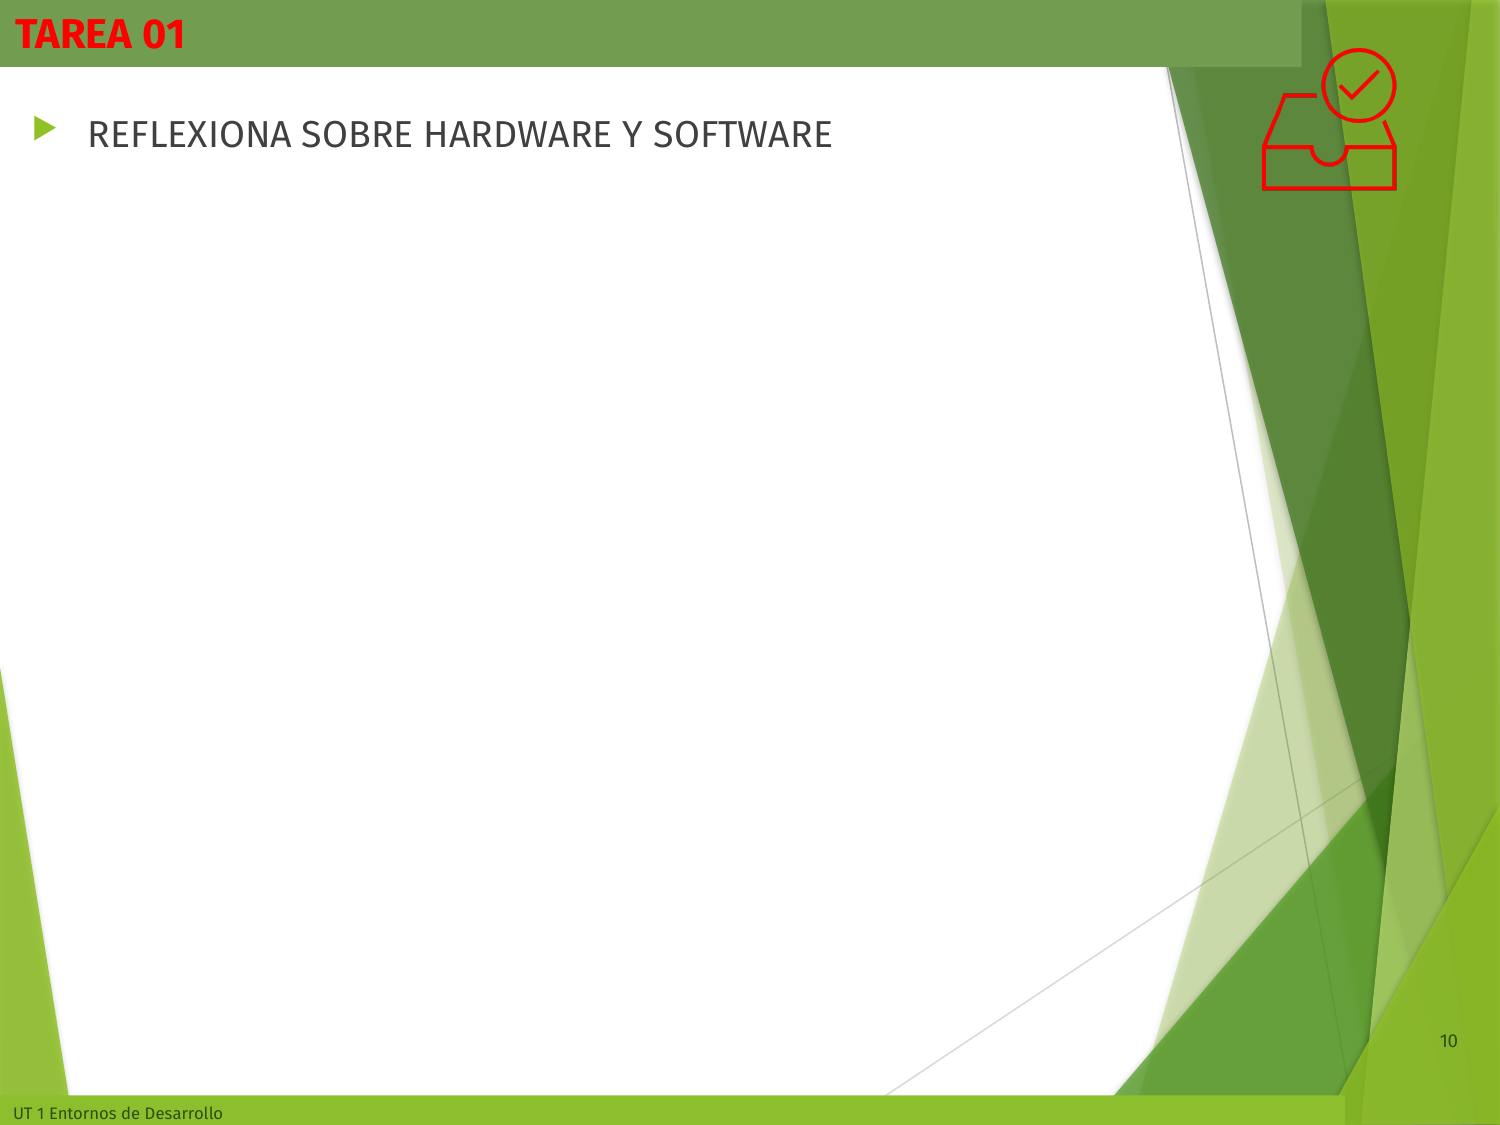

# TAREA 01
REFLEXIONA SOBRE HARDWARE Y SOFTWARE
10